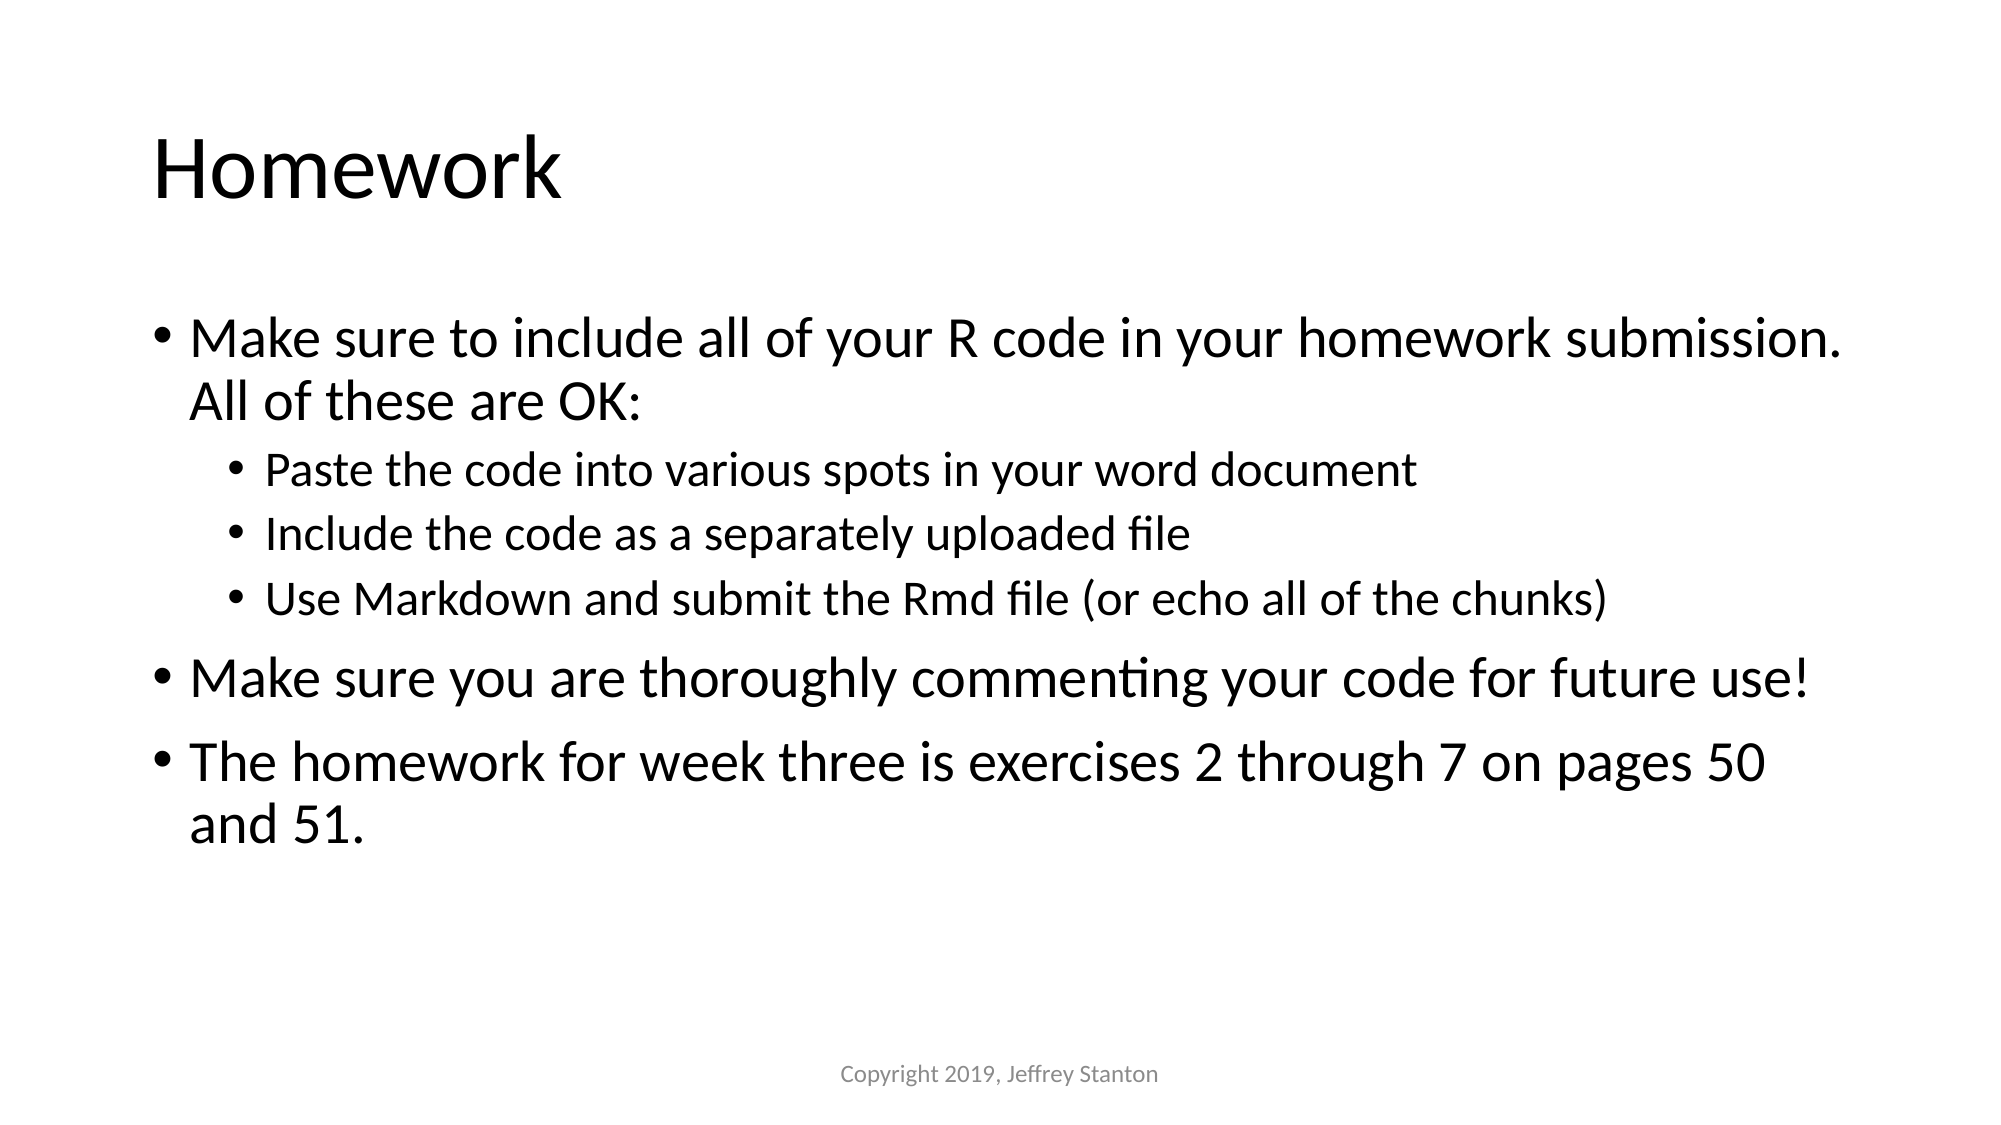

# Homework
Make sure to include all of your R code in your homework submission. All of these are OK:
Paste the code into various spots in your word document
Include the code as a separately uploaded file
Use Markdown and submit the Rmd file (or echo all of the chunks)
Make sure you are thoroughly commenting your code for future use!
The homework for week three is exercises 2 through 7 on pages 50 and 51.
Copyright 2019, Jeffrey Stanton